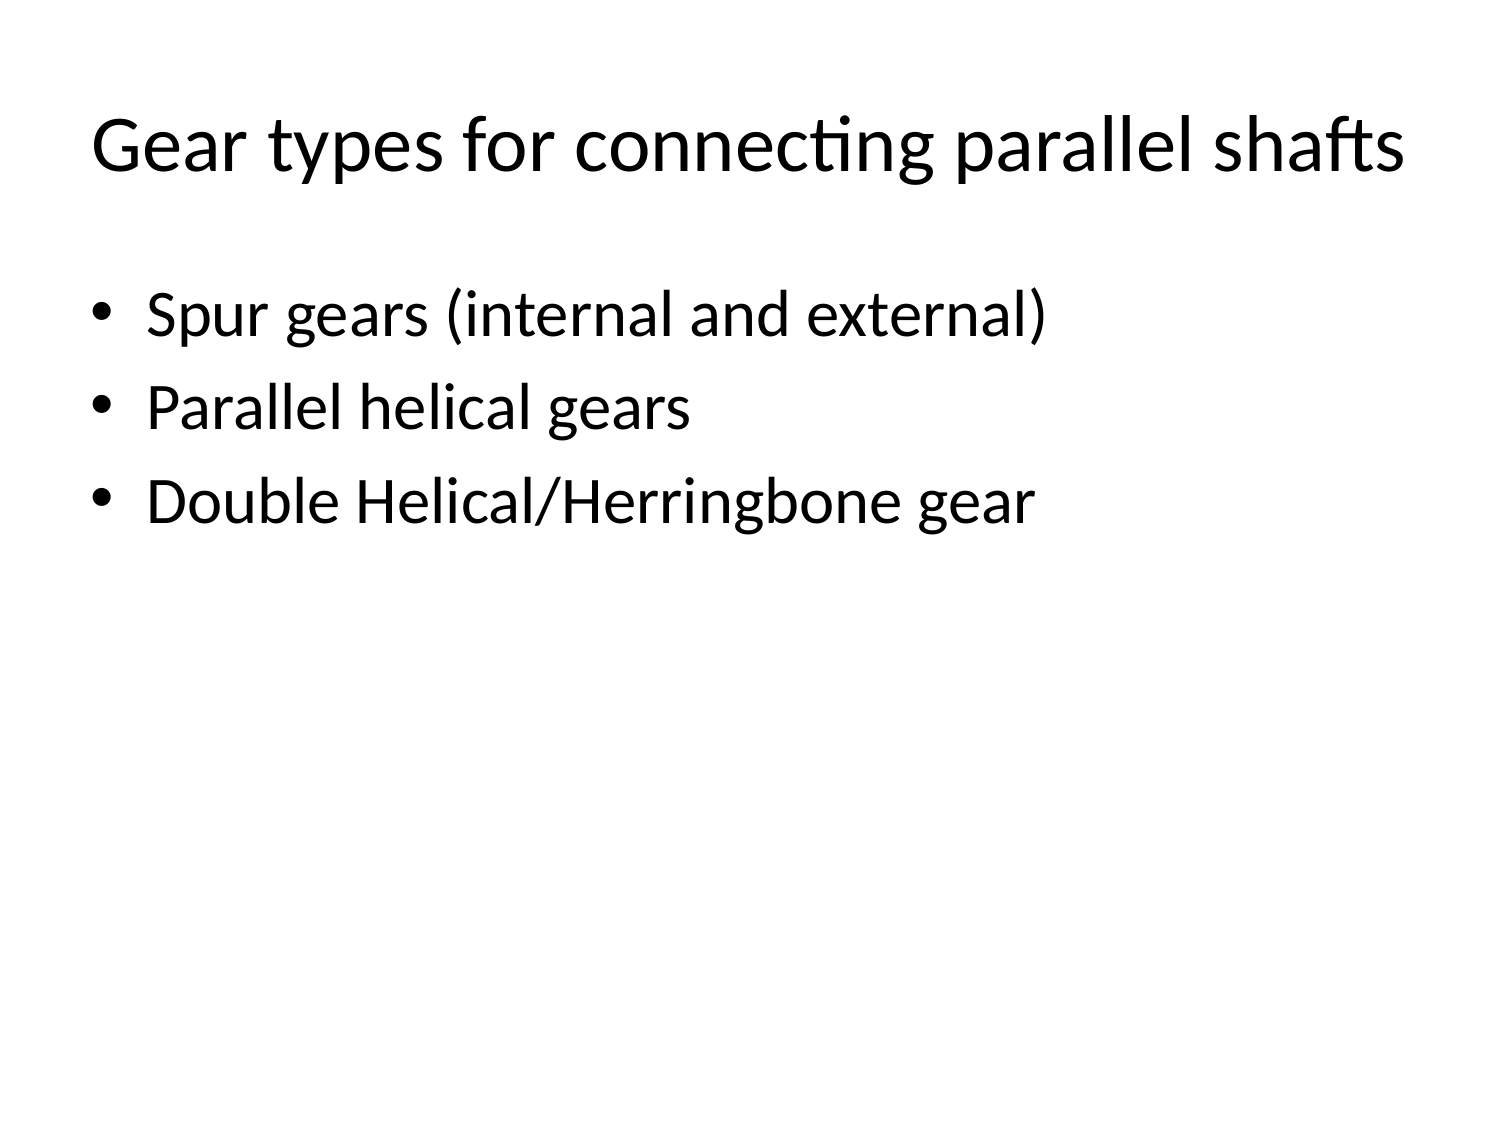

# Gear types for connecting parallel shafts
Spur gears (internal and external)
Parallel helical gears
Double Helical/Herringbone gear